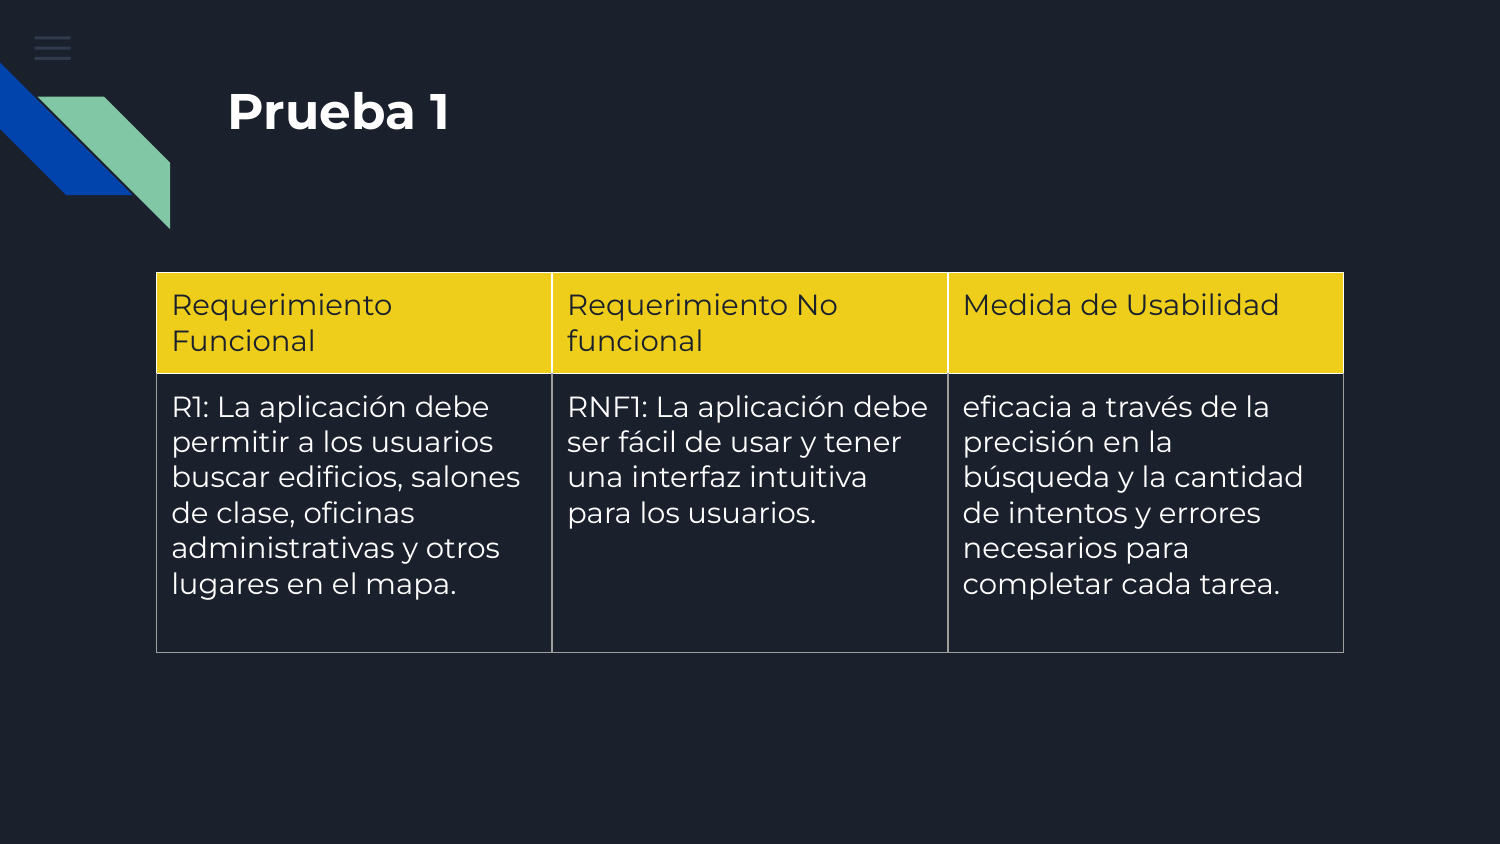

# Prueba 1
| Requerimiento Funcional | Requerimiento No funcional | Medida de Usabilidad |
| --- | --- | --- |
| R1: La aplicación debe permitir a los usuarios buscar edificios, salones de clase, oficinas administrativas y otros lugares en el mapa. | RNF1: La aplicación debe ser fácil de usar y tener una interfaz intuitiva para los usuarios. | eficacia a través de la precisión en la búsqueda y la cantidad de intentos y errores necesarios para completar cada tarea. |